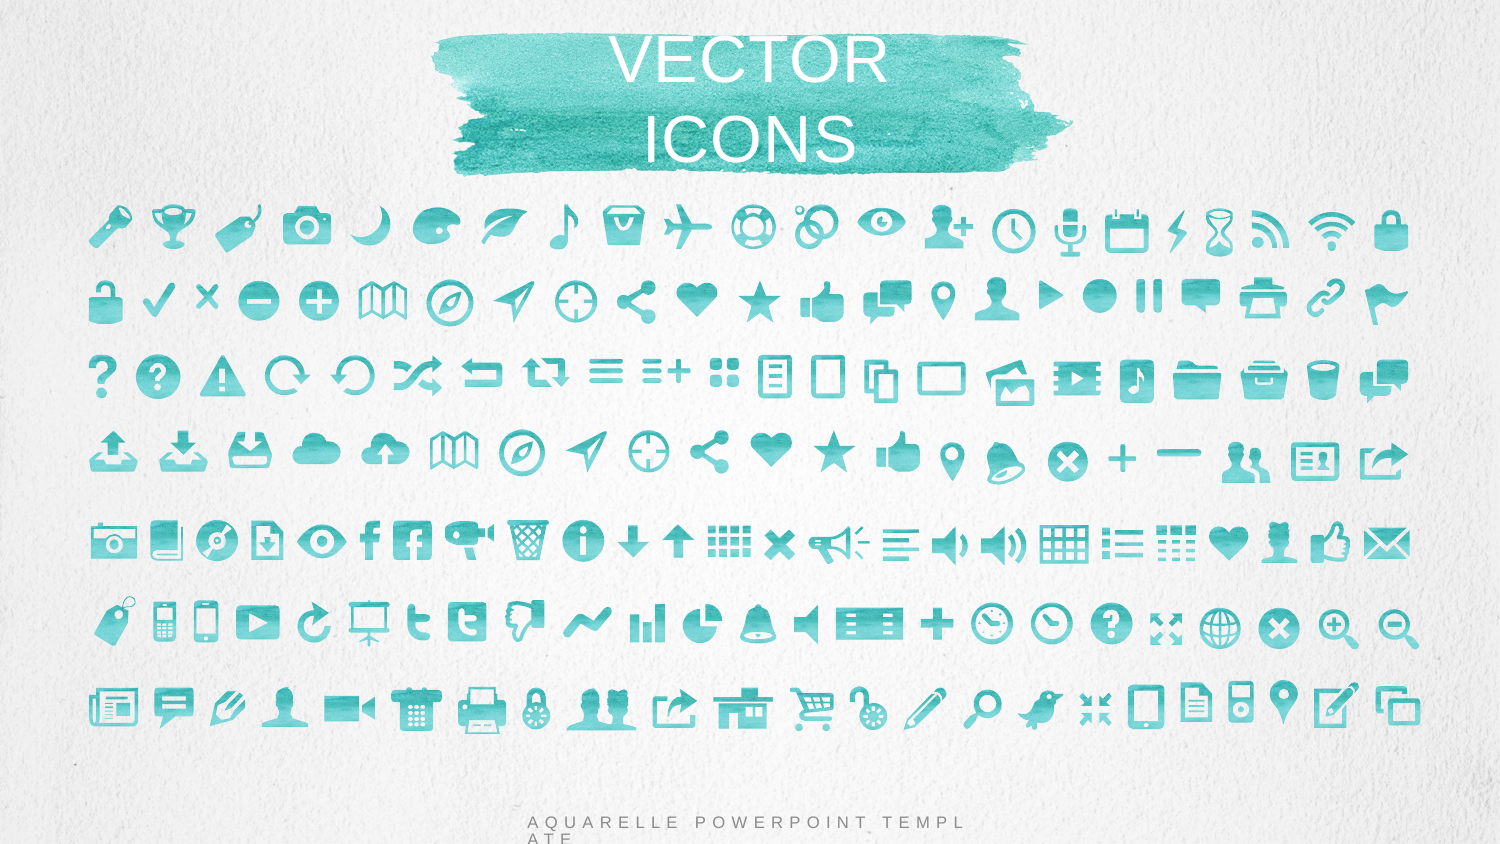

# VECTOR ICONS

AQUARELLE POWERPOINT TEMPLATE
37